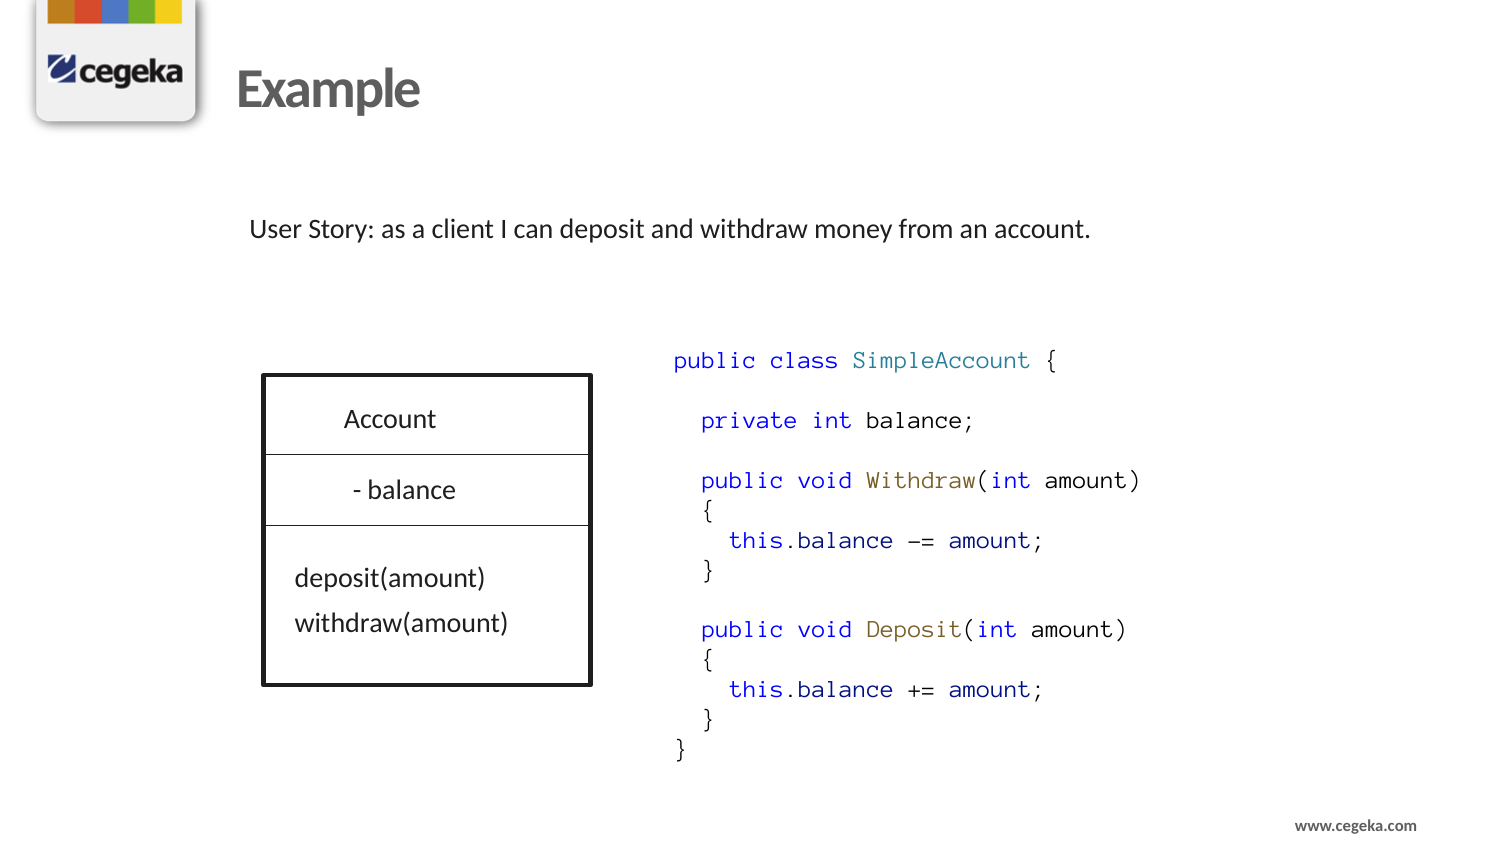

# Example
User Story: as a client I can deposit and withdraw money from an account.
public class SimpleAccount {
  private int balance;
  public void Withdraw(int amount)
  {
    this.balance -= amount;
  }
  public void Deposit(int amount)
  {
    this.balance += amount;
  }
}

Account
- balance
deposit(amount)
withdraw(amount)